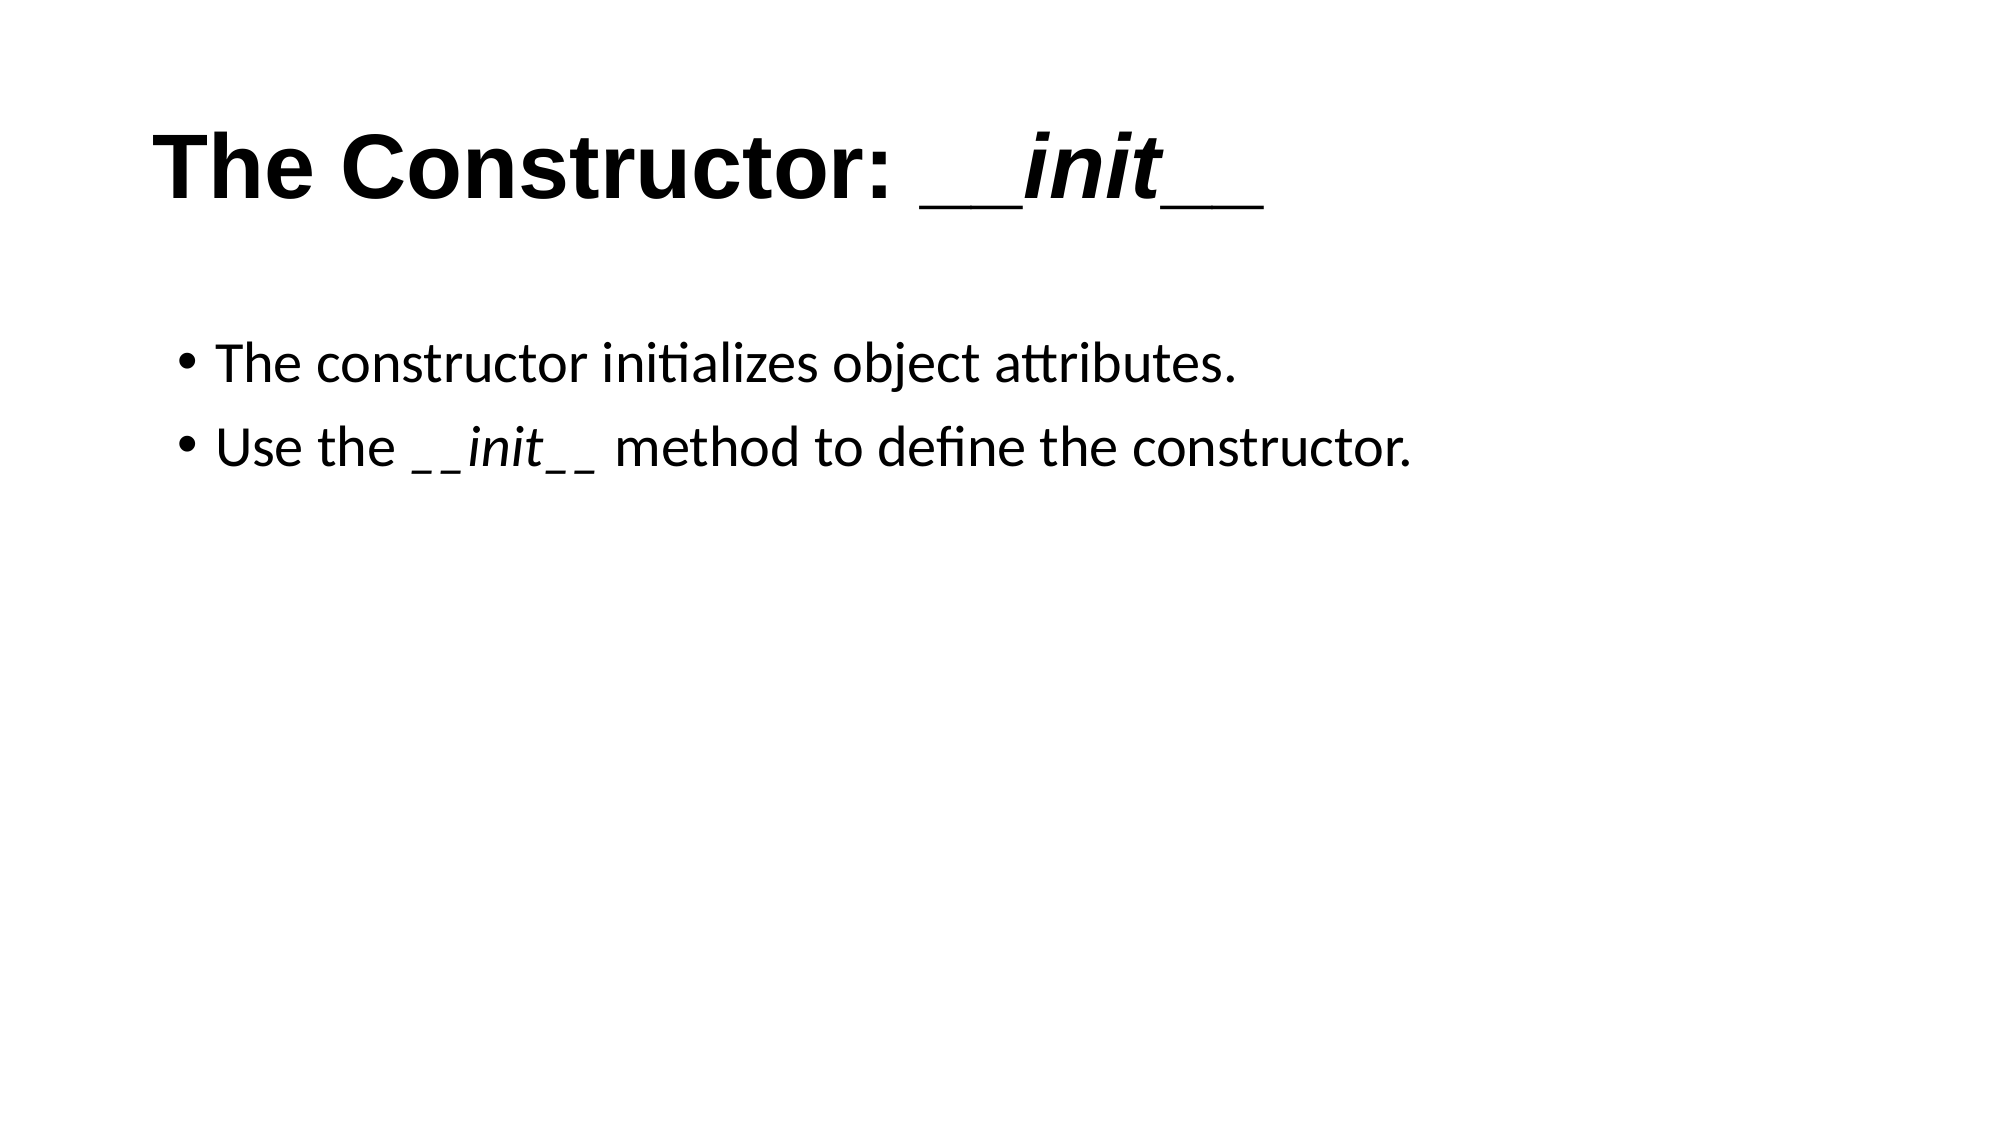

# The Constructor: __init__
The constructor initializes object attributes.
Use the __init__ method to define the constructor.